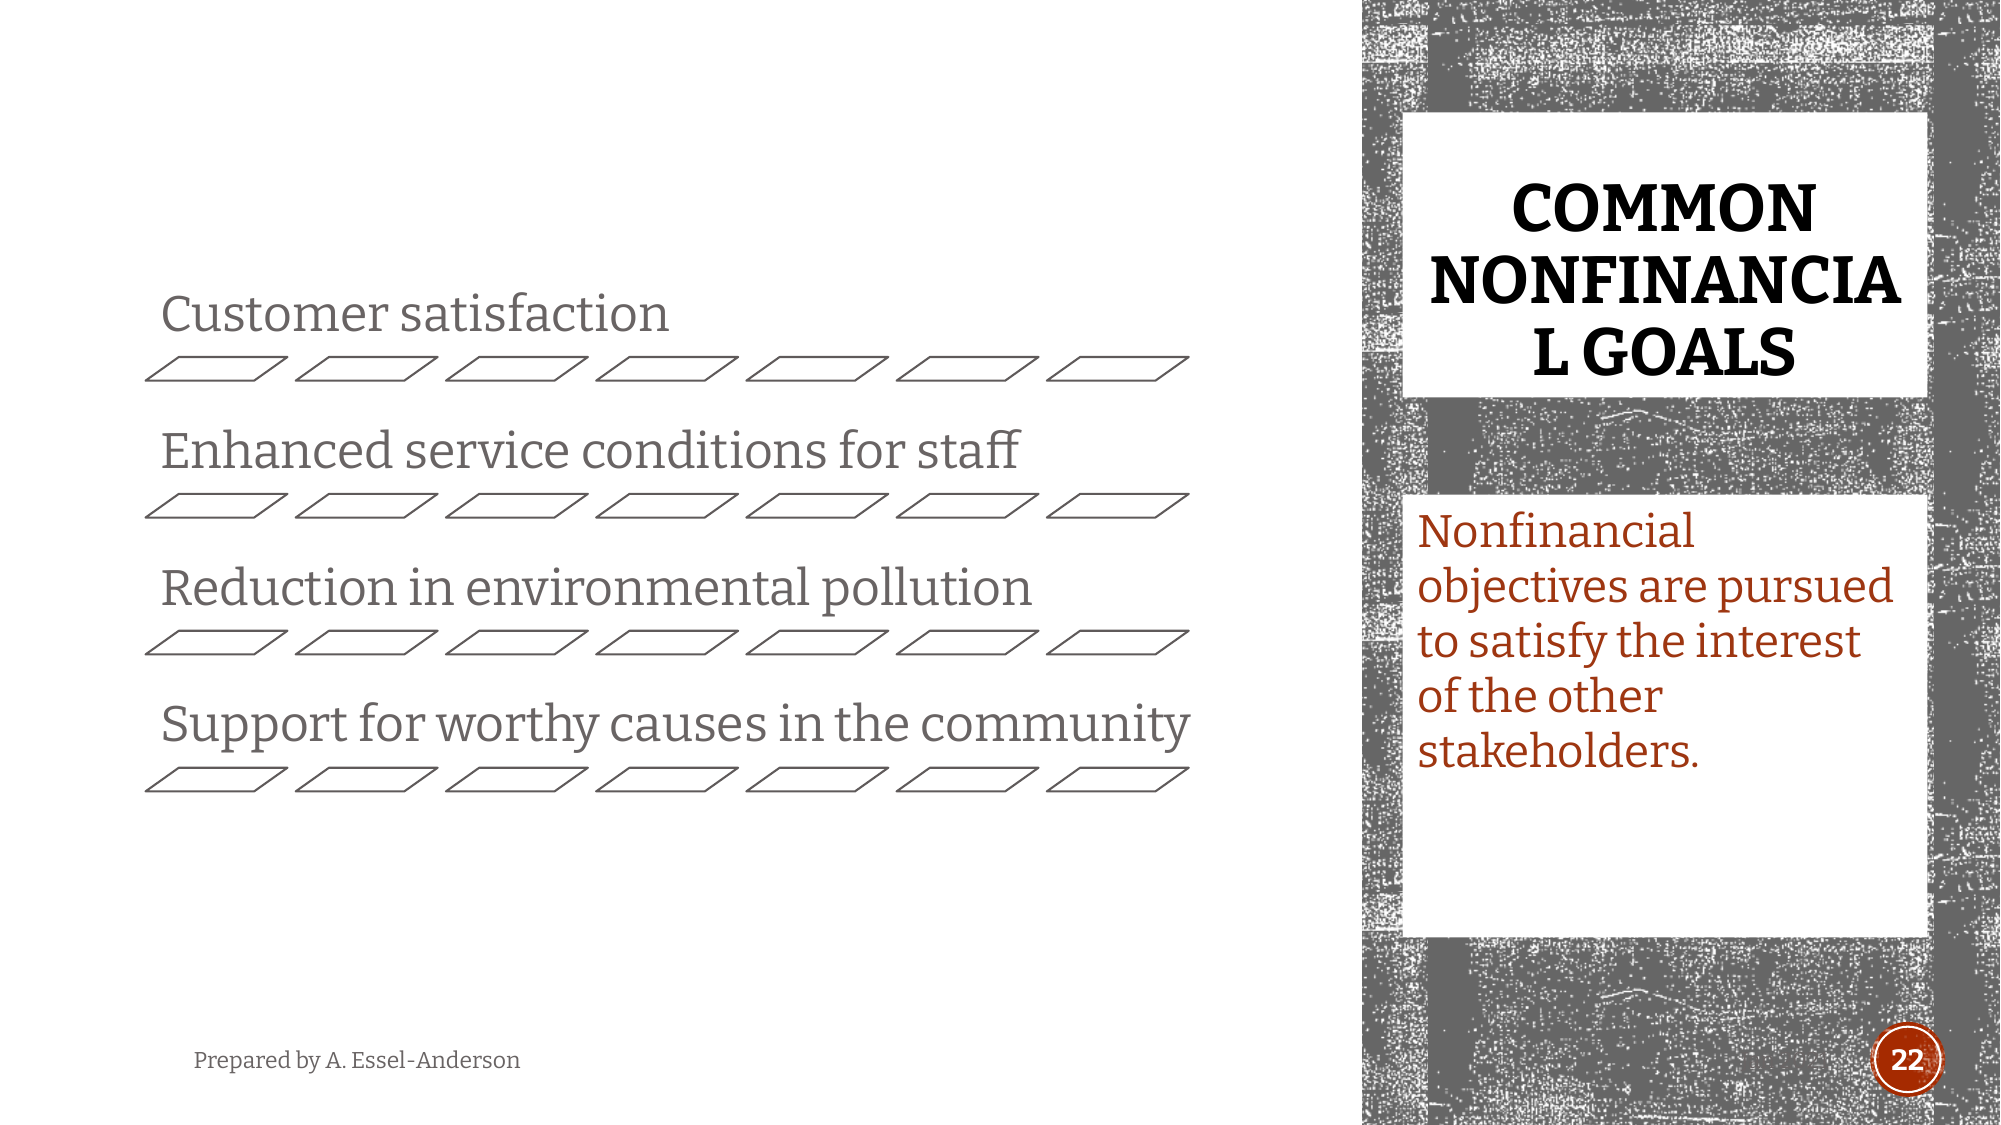

# Common nonfinancial goals
Customer satisfaction
Enhanced service conditions for staff
Reduction in environmental pollution
Support for worthy causes in the community
Nonfinancial objectives are pursued to satisfy the interest of the other stakeholders.
Prepared by A. Essel-Anderson
Jan 2021
22